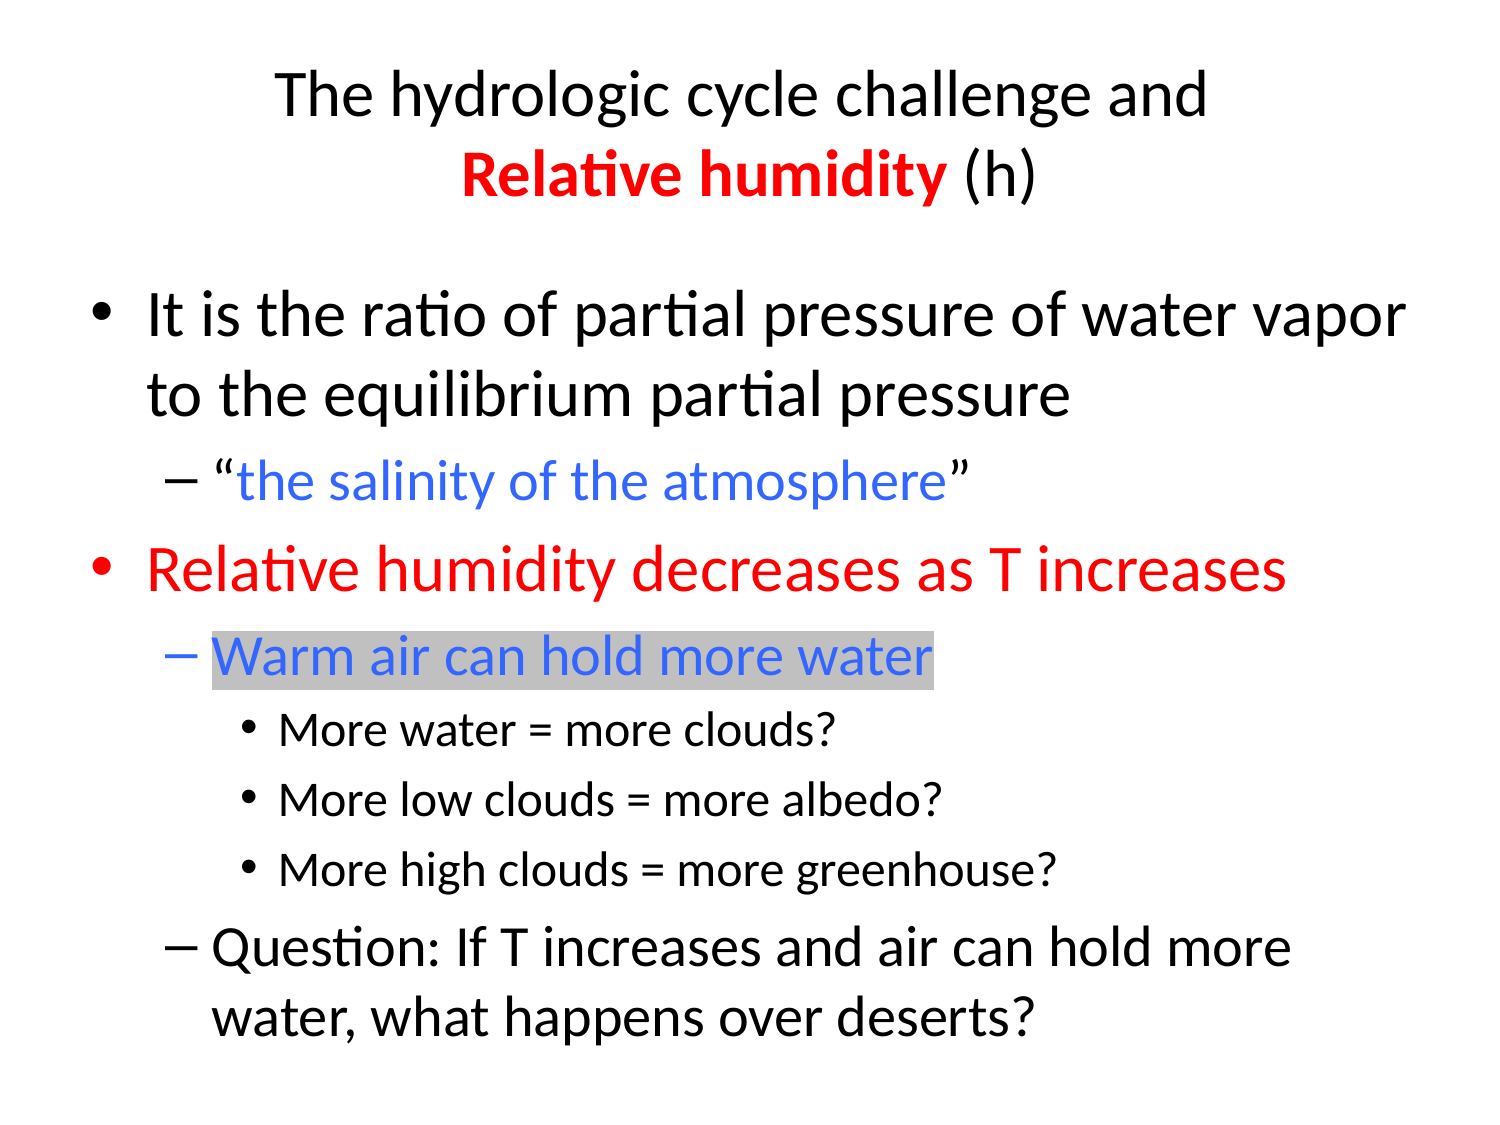

# The hydrologic cycle challenge and Relative humidity (h)
It is the ratio of partial pressure of water vapor to the equilibrium partial pressure
“the salinity of the atmosphere”
Relative humidity decreases as T increases
Warm air can hold more water
More water = more clouds?
More low clouds = more albedo?
More high clouds = more greenhouse?
Question: If T increases and air can hold more water, what happens over deserts?